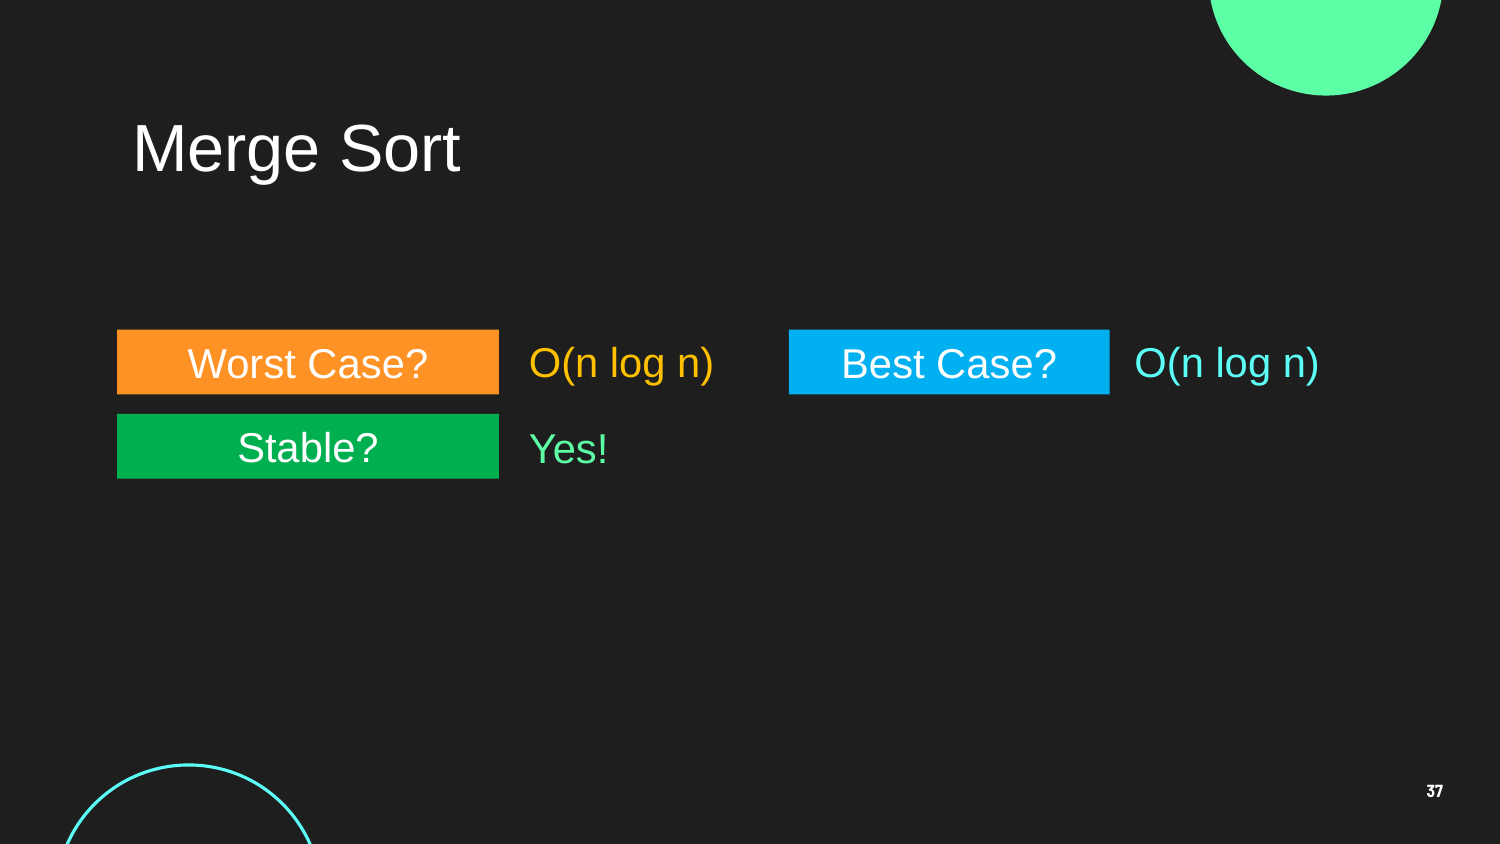

# Merge Sort
Covered in CS2030S!
O(n log n)
O(n log n)
Worst Case?
Best Case?
Yes!
Stable?
37